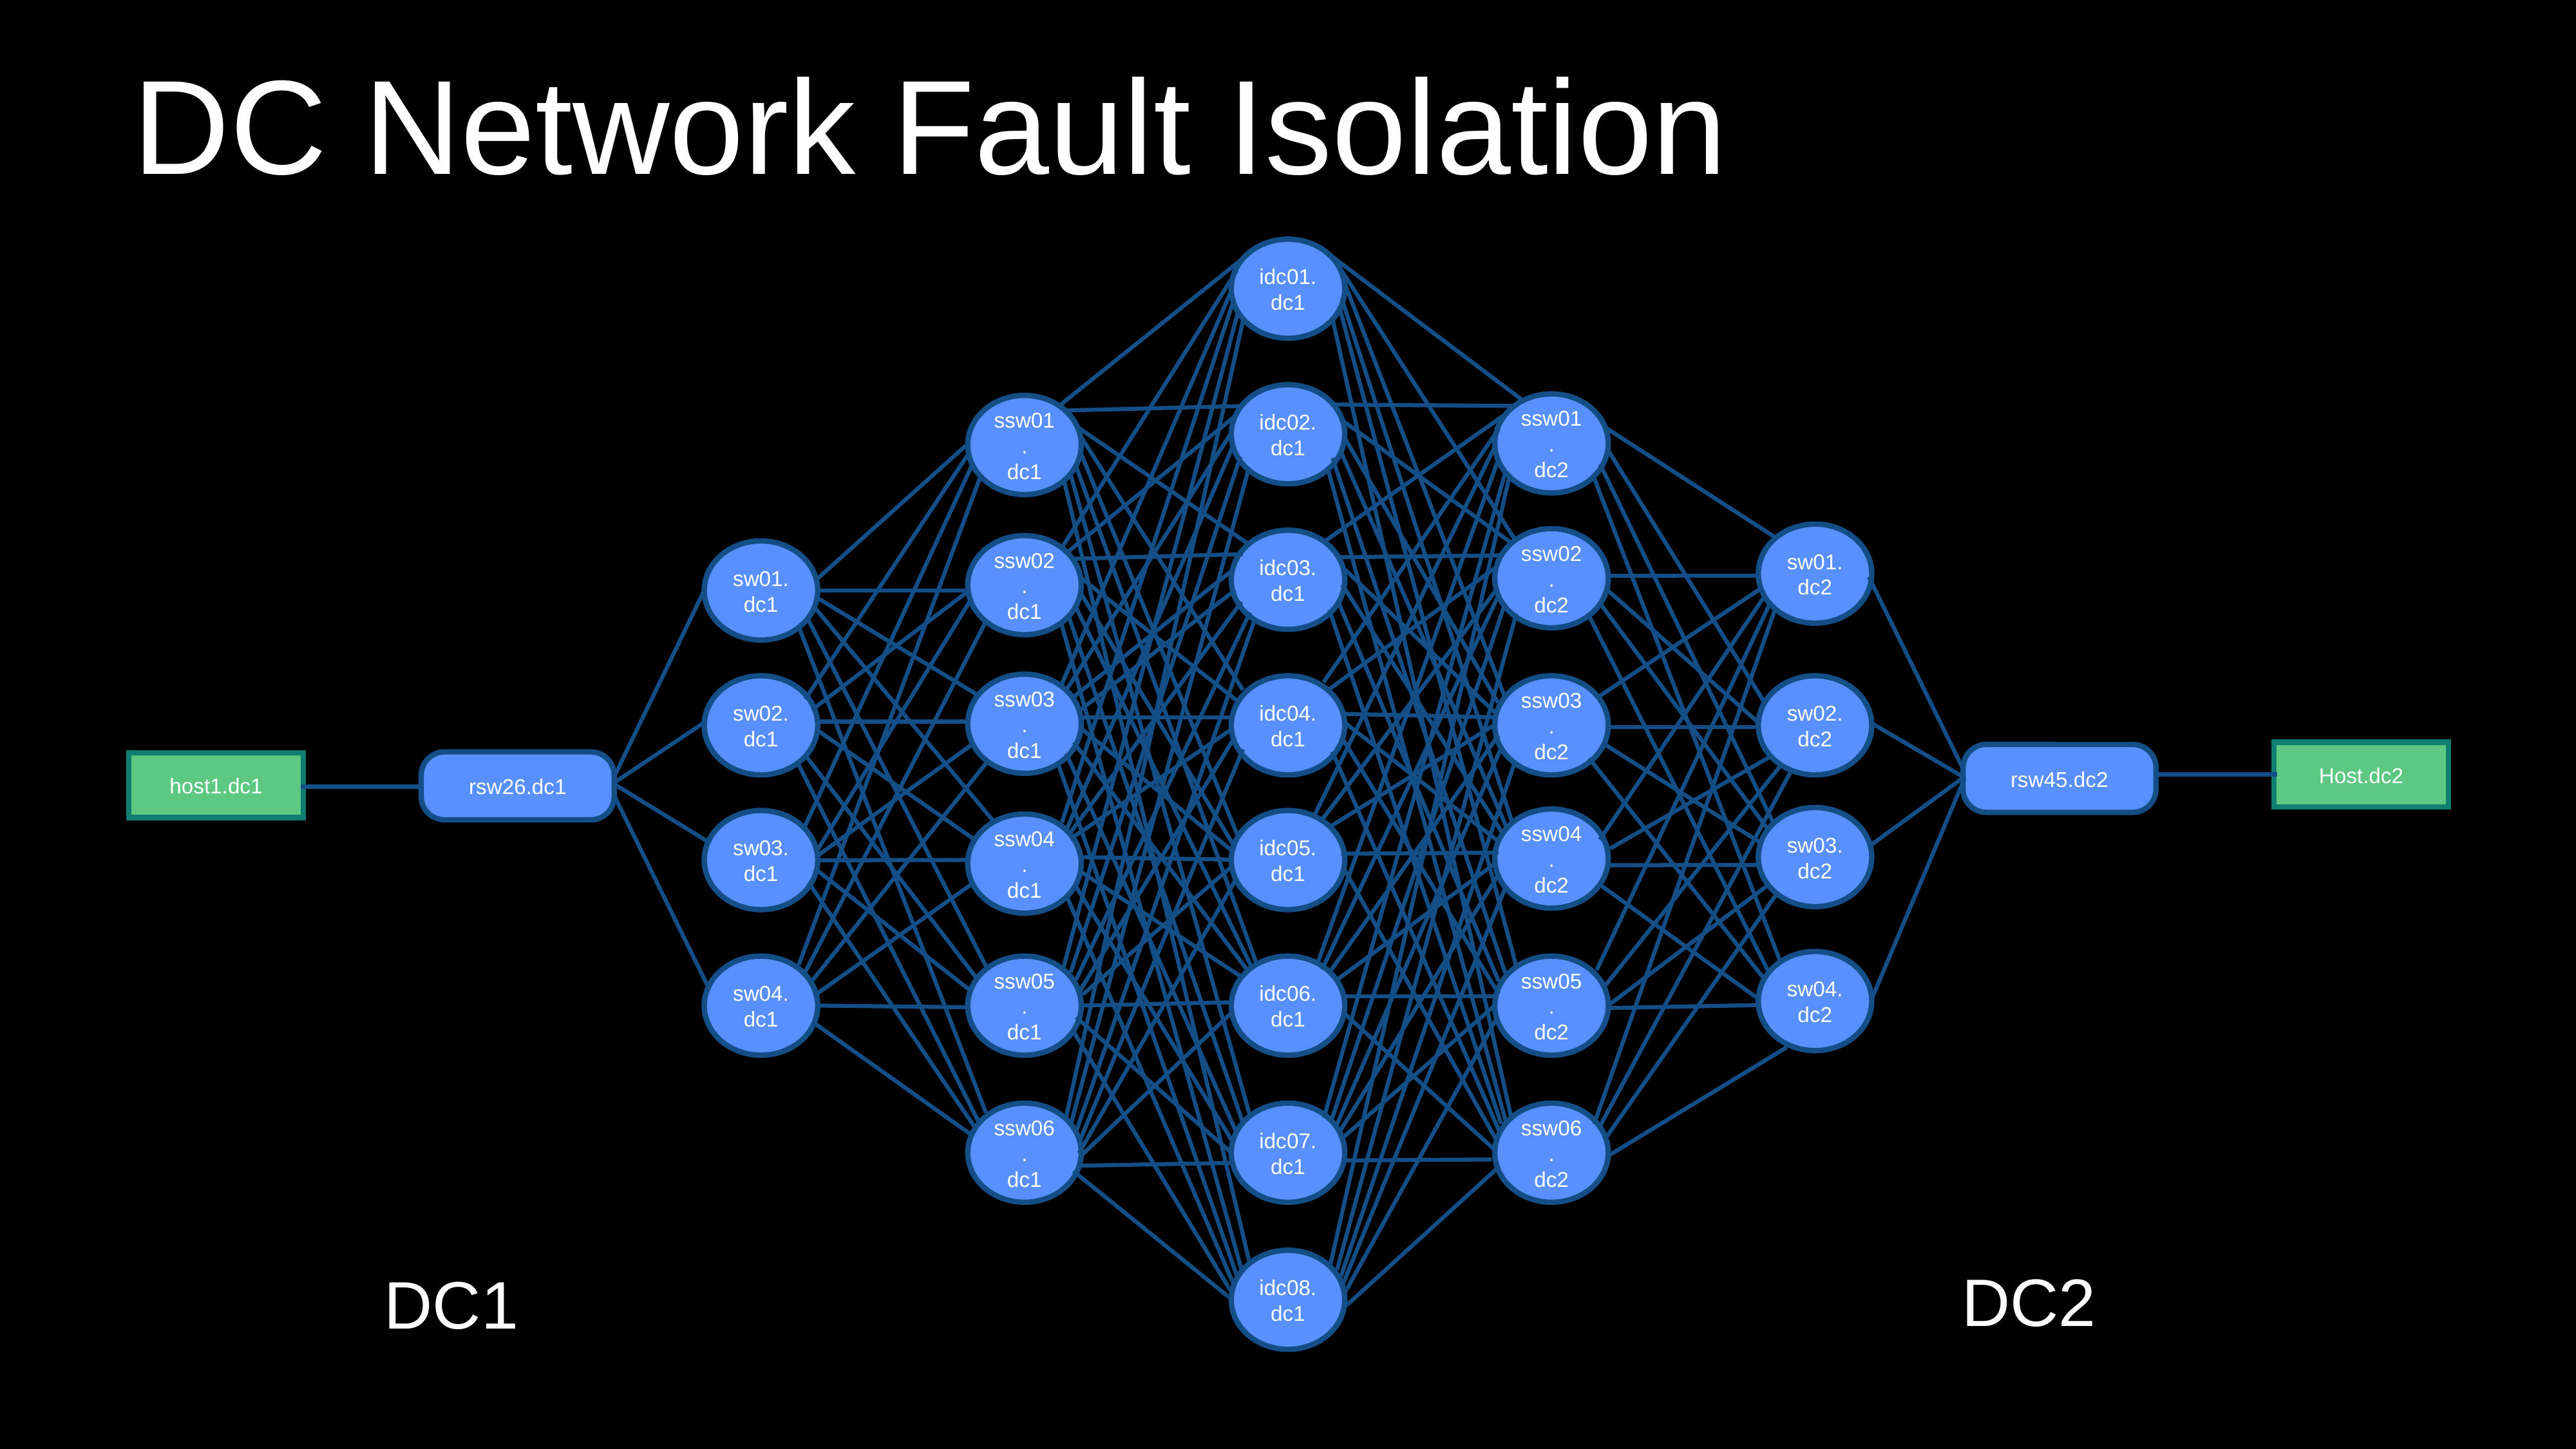

# DC Network Fault Isolation
idc01.
dc1

idc02.
dc1
ssw01.
dc2
ssw01.
dc1

sw01.
dc2
ssw02.
dc2
idc03.
dc1
ssw02.
dc1
sw01.
dc1

ssw03.
dc1
sw02.
dc1
idc04.
dc1
ssw03.
dc2
sw02.
dc2

Host.dc2

rsw45.dc2

rsw26.dc1
host1.dc1

sw03.
dc2
ssw04.
dc2
sw03.
dc1
idc05.
dc1
ssw04.
dc1

sw04.
dc2
sw04.
dc1
ssw05.
dc1
idc06.
dc1
ssw05.
dc2

ssw06.
dc1
idc07.
dc1
ssw06.
dc2

idc08.
dc1
DC2
DC1